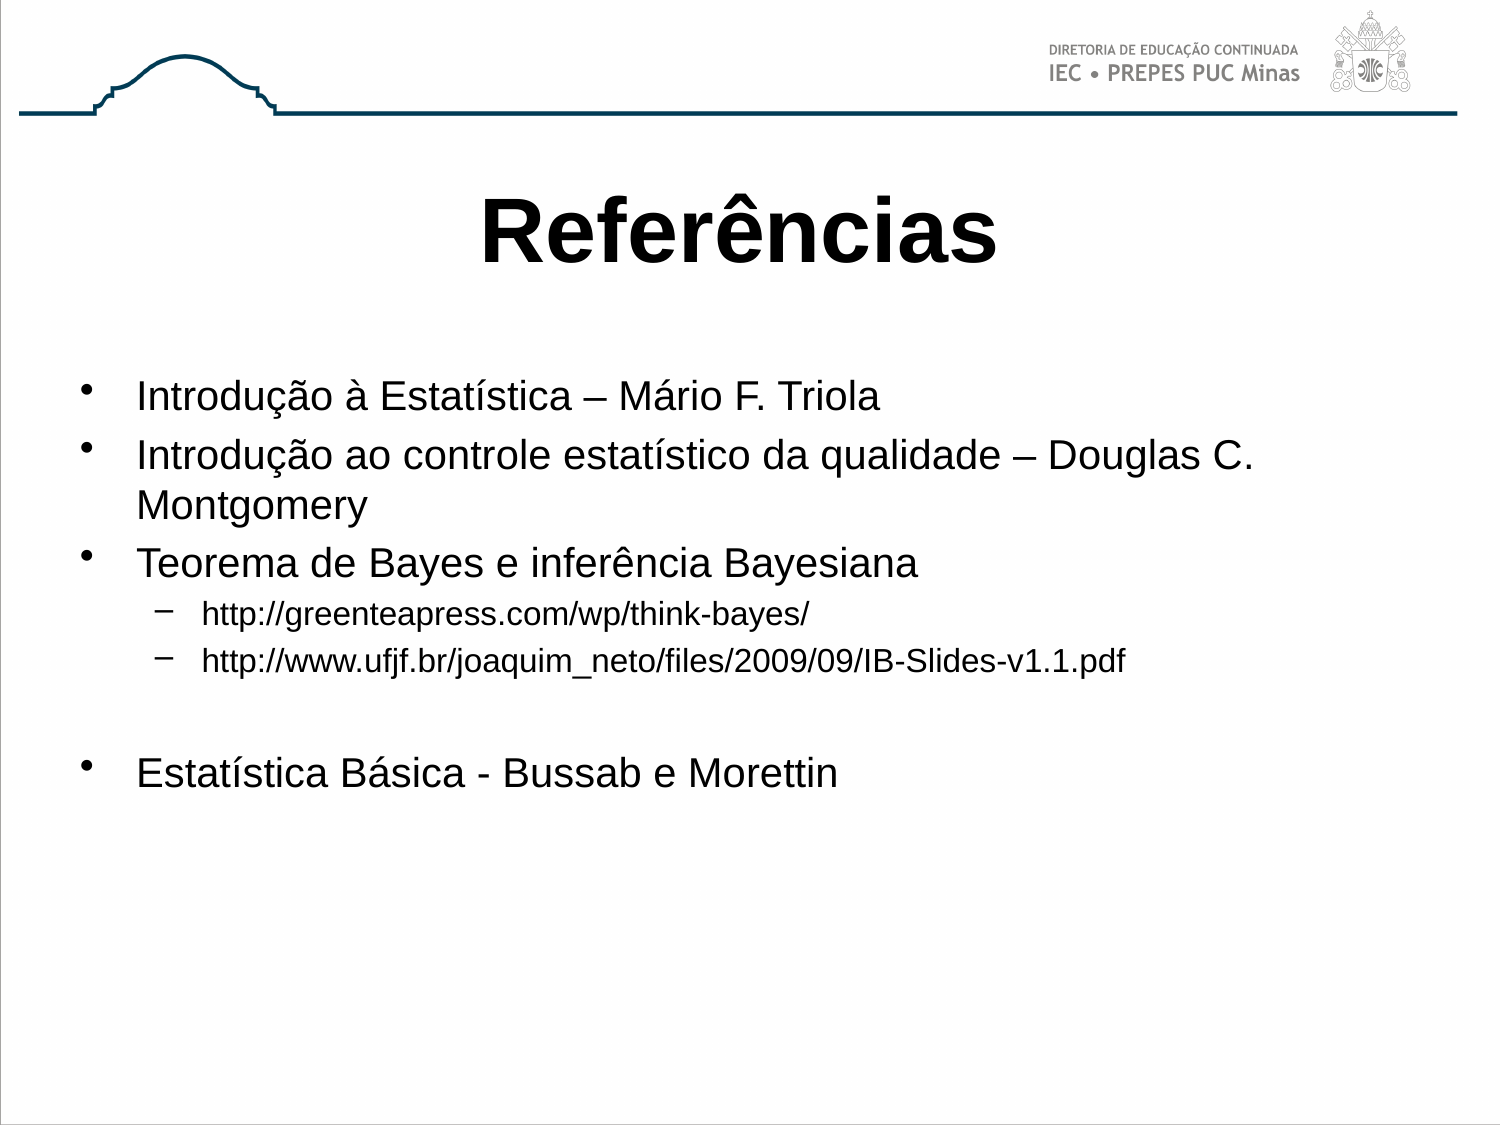

# Referências
Introdução à Estatística – Mário F. Triola
Introdução ao controle estatístico da qualidade – Douglas C. Montgomery
Teorema de Bayes e inferência Bayesiana
http://greenteapress.com/wp/think-bayes/
http://www.ufjf.br/joaquim_neto/files/2009/09/IB-Slides-v1.1.pdf

Estatística Básica - Bussab e Morettin